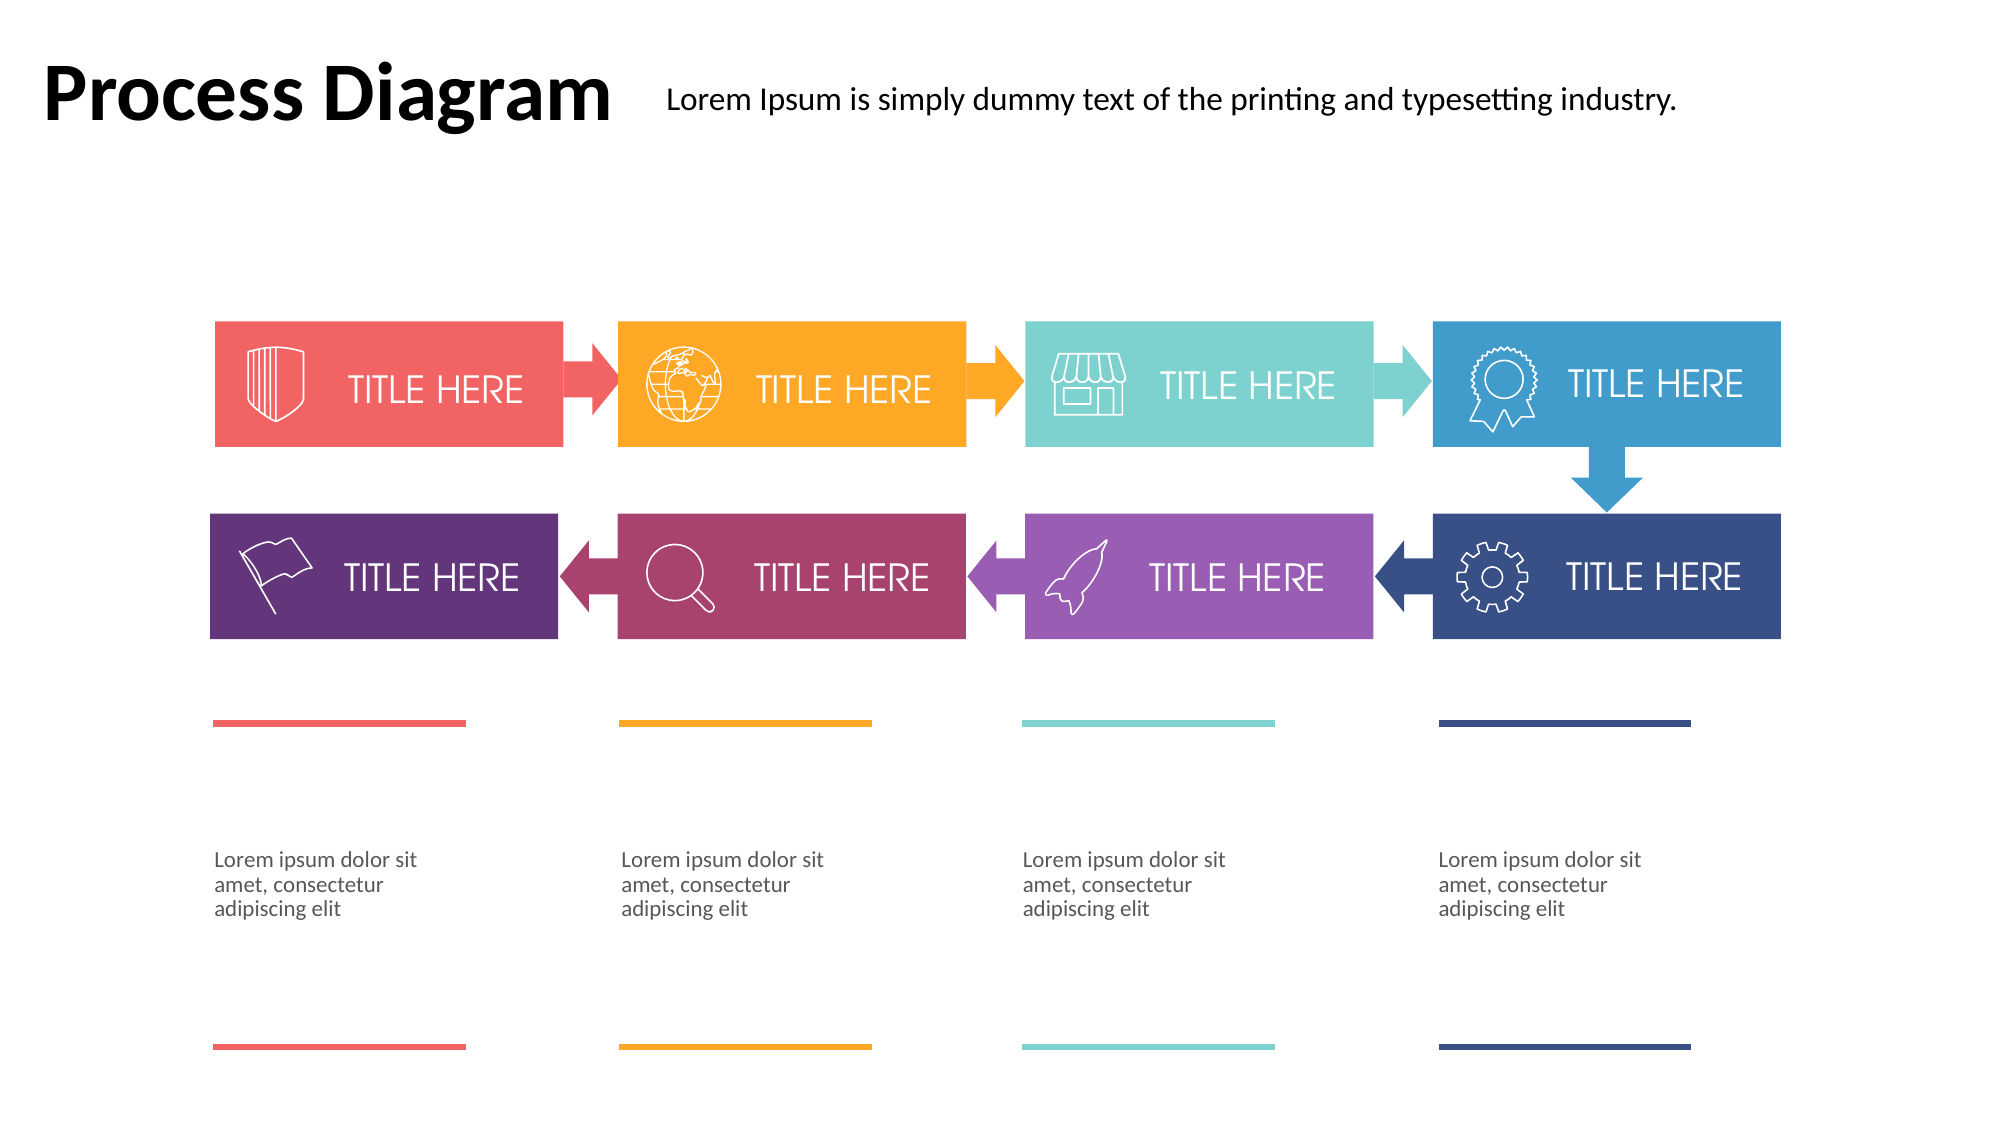

Process Diagram
Lorem Ipsum is simply dummy text of the printing and typesetting industry.

TITLE HERE
TITLE HERE
TITLE HERE
TITLE HERE

TITLE HERE
TITLE HERE
TITLE HERE
TITLE HERE
Lorem ipsum dolor sit amet, consectetur adipiscing elit
Lorem ipsum dolor sit amet, consectetur adipiscing elit
Lorem ipsum dolor sit amet, consectetur adipiscing elit
Lorem ipsum dolor sit amet, consectetur adipiscing elit